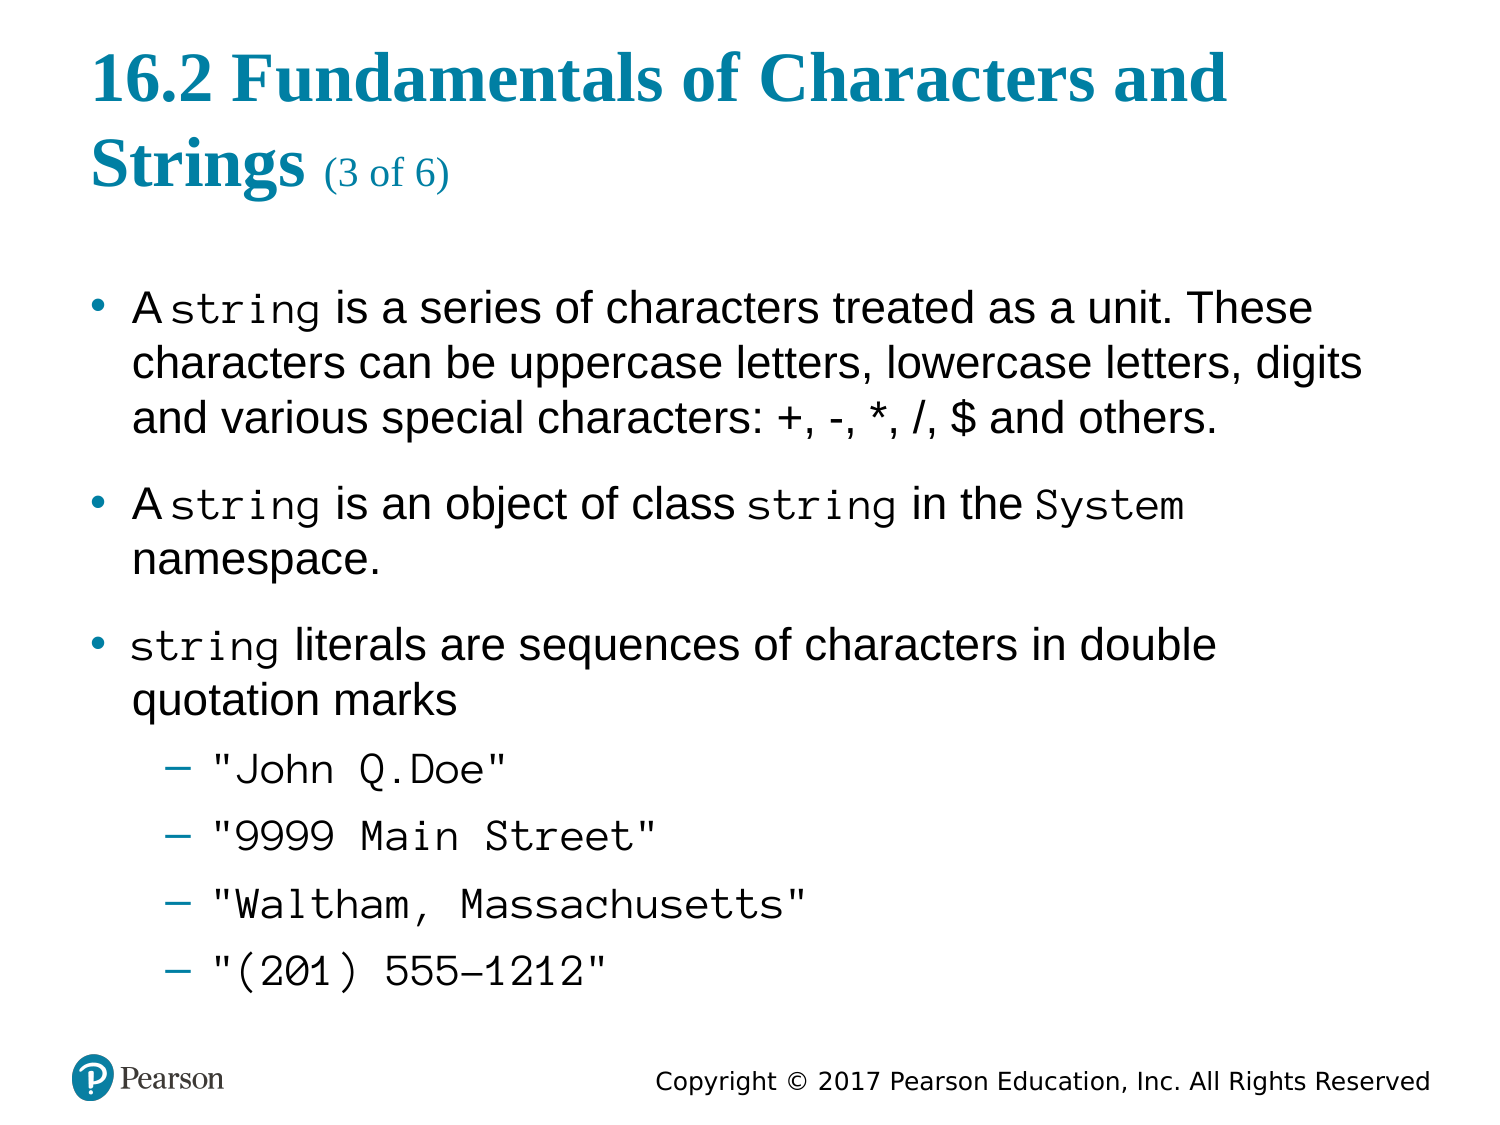

# 16.2 Fundamentals of Characters and Strings (3 of 6)
A string is a series of characters treated as a unit. These characters can be uppercase letters, lowercase letters, digits and various special characters: +, -, *, /, $ and others.
A string is an object of class string in the System namespace.
string literals are sequences of characters in double quotation marks
"John Q.Doe"
"9999 Main Street"
"Waltham, Massachusetts"
"(201) 555-1212"